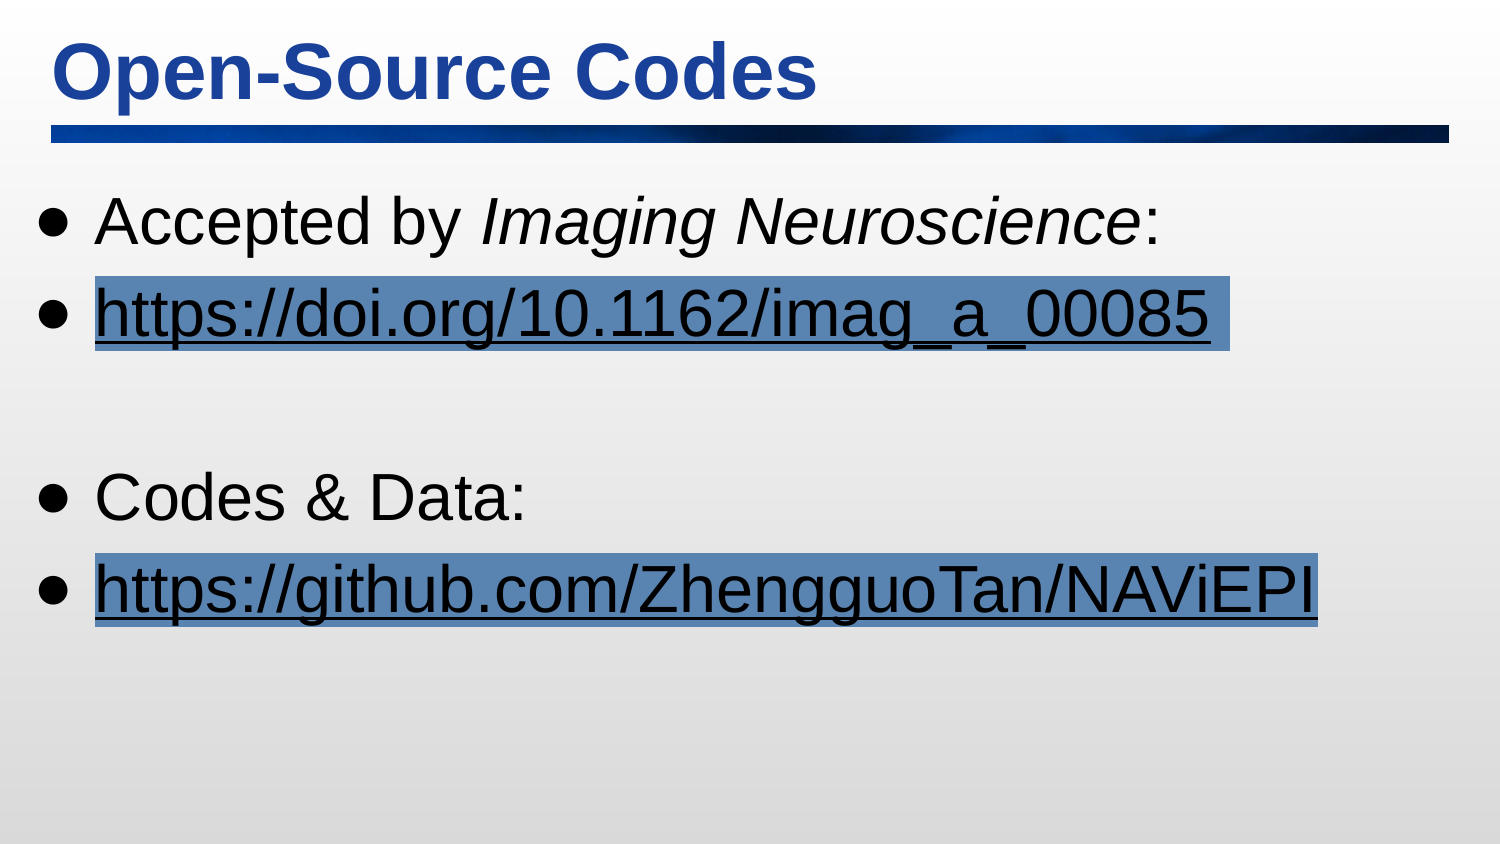

# Open-Source Codes
Accepted by Imaging Neuroscience:
https://doi.org/10.1162/imag_a_00085

Codes & Data:
https://github.com/ZhengguoTan/NAViEPI